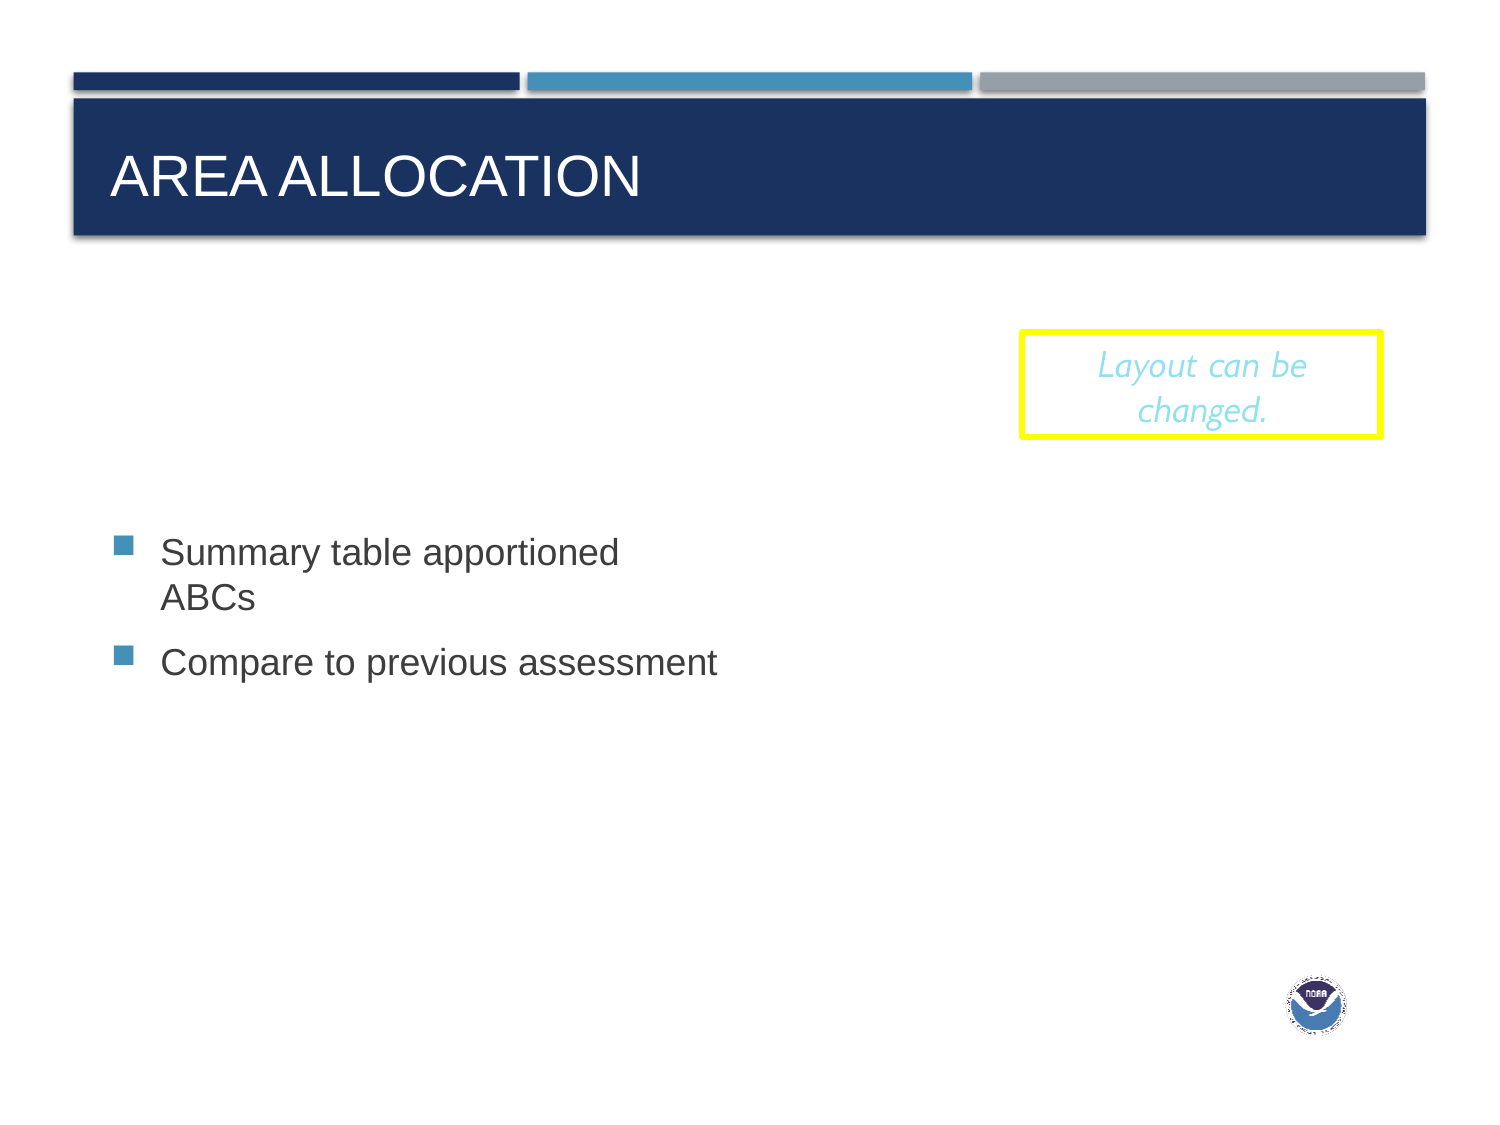

# Area allocation

Summary table apportioned ABCs
Compare to previous assessment
Layout can be changed.